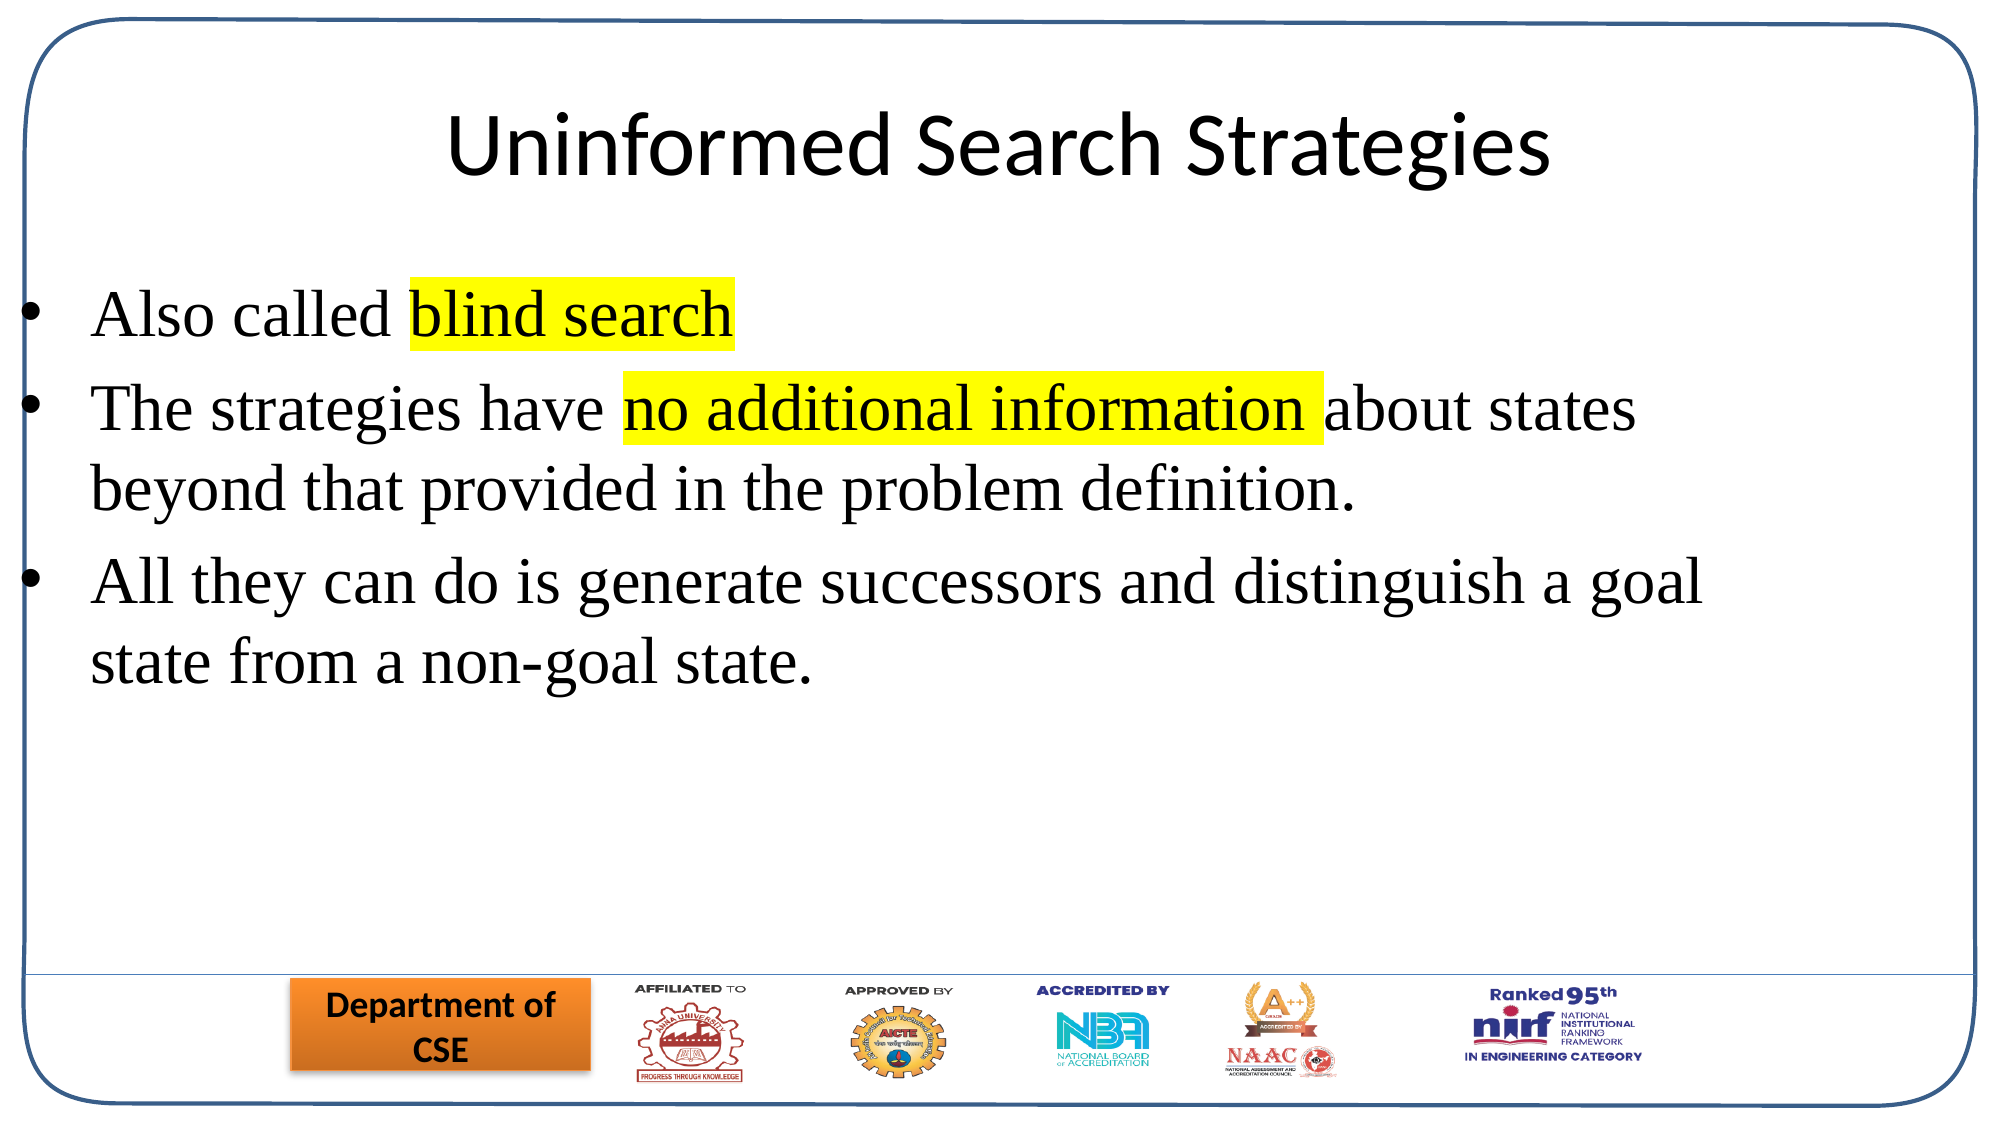

# Uninformed Search Strategies
Also called blind search
The strategies have no additional information about states beyond that provided in the problem definition.
All they can do is generate successors and distinguish a goal state from a non-goal state.